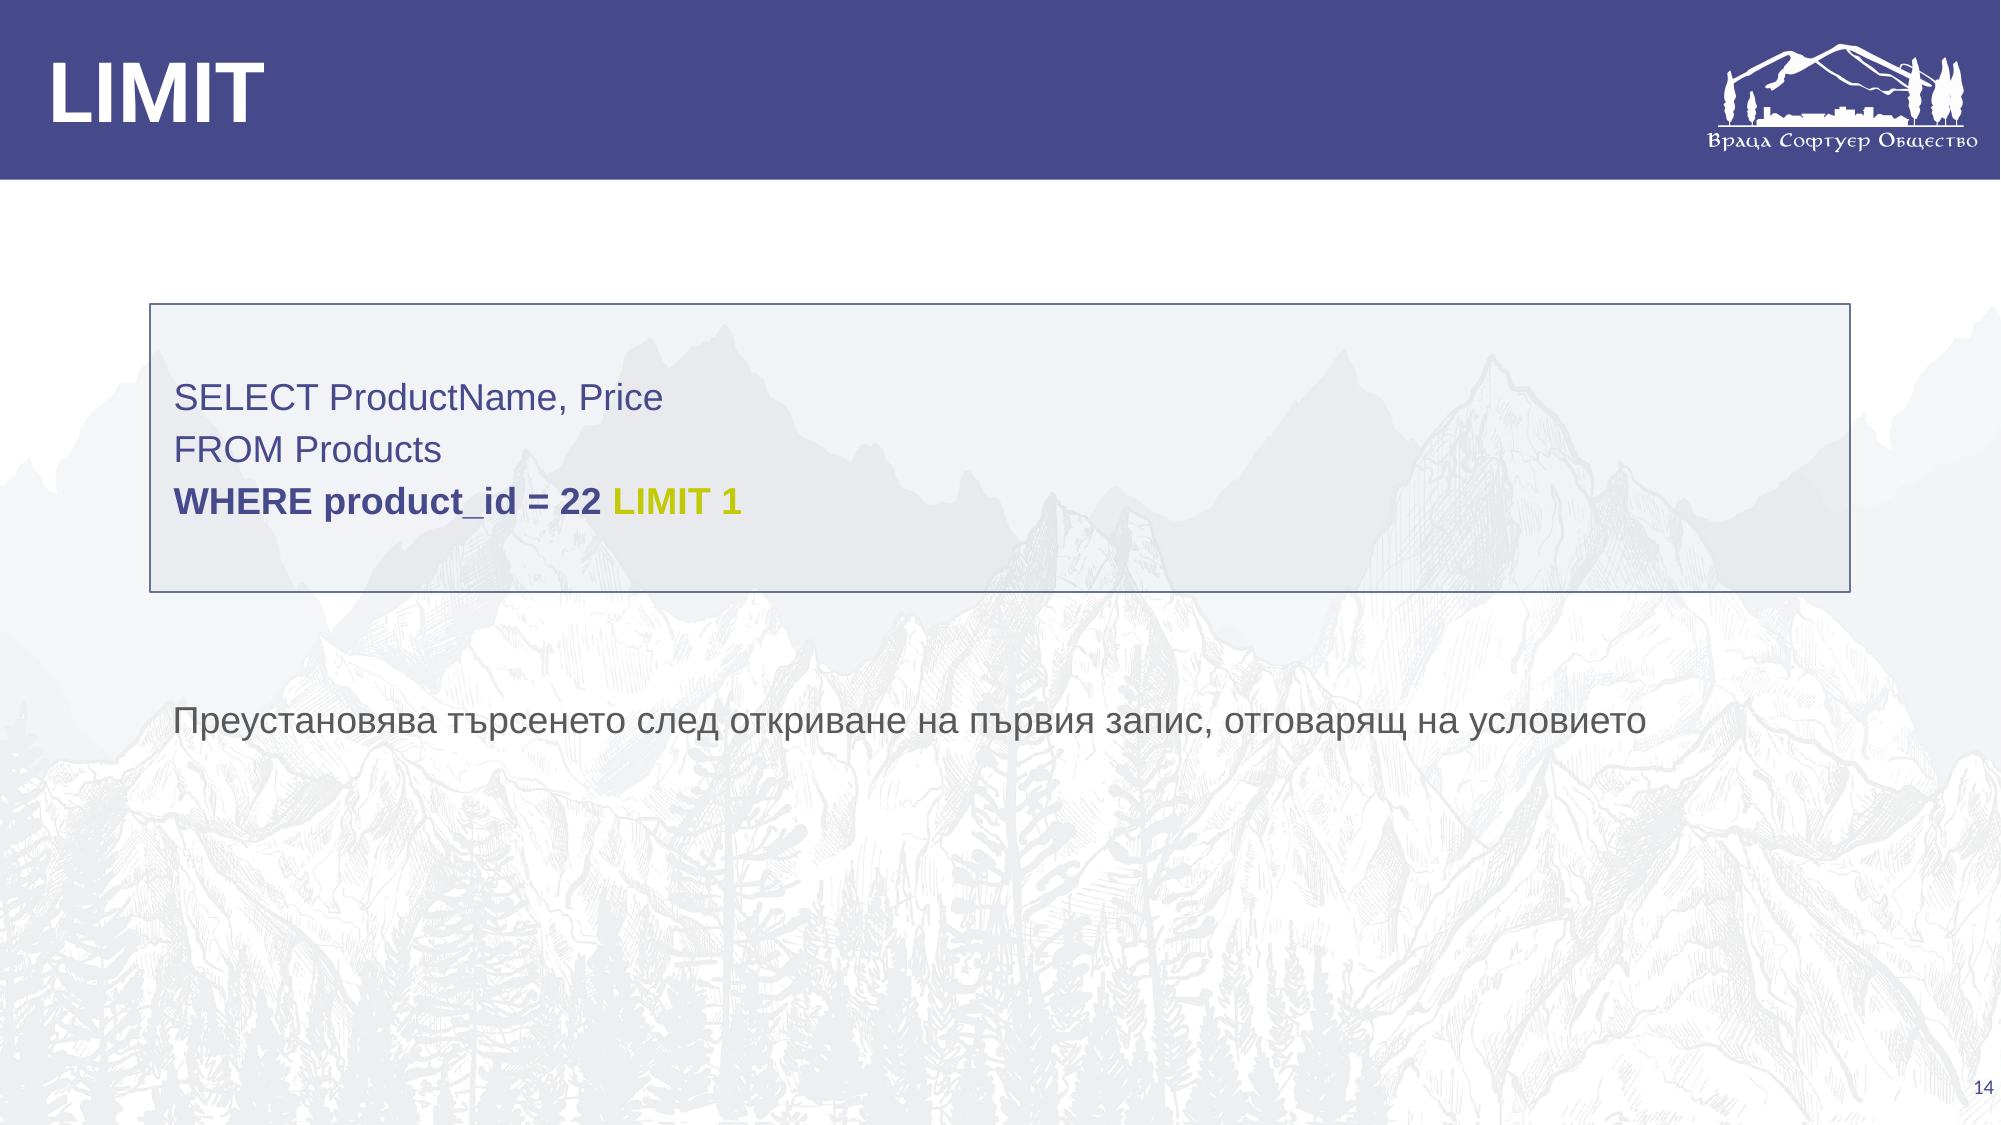

# LIMIT

SELECT ProductName, Price
FROM Products
WHERE product_id = 22 LIMIT 1

Преустановява търсенето след откриване на първия запис, отговарящ на условието

14